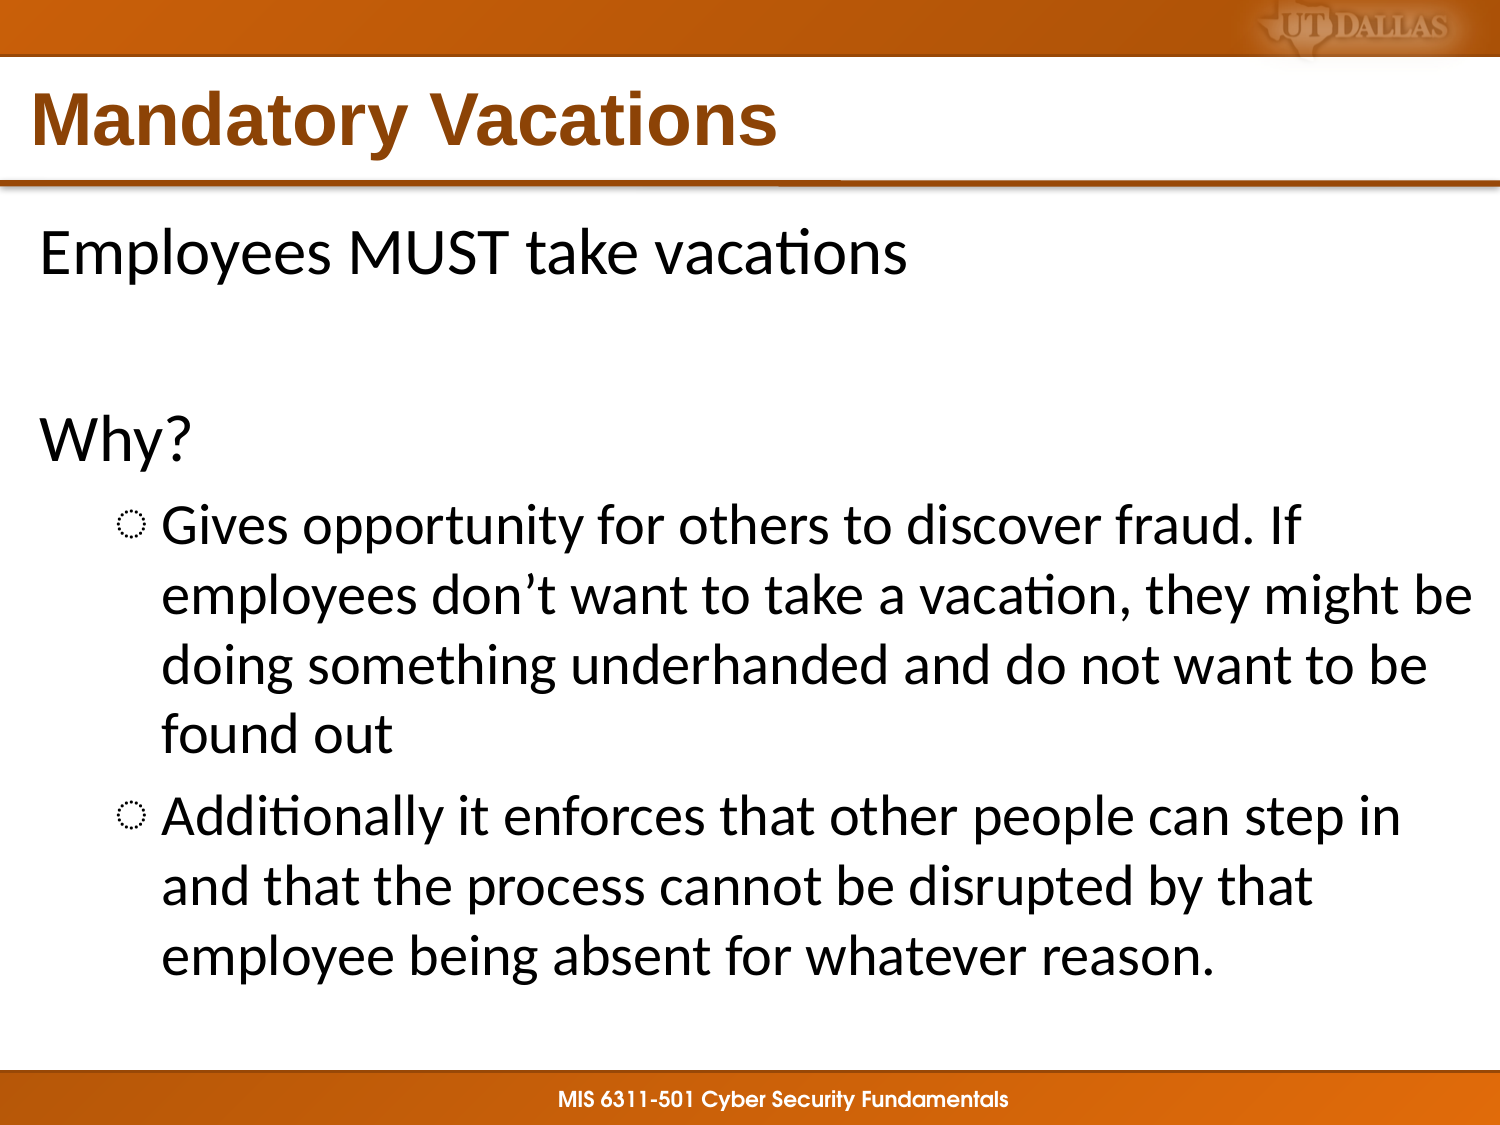

# Mandatory Vacations
Employees MUST take vacations

Why?
Gives opportunity for others to discover fraud. If employees don’t want to take a vacation, they might be doing something underhanded and do not want to be found out
Additionally it enforces that other people can step in and that the process cannot be disrupted by that employee being absent for whatever reason.